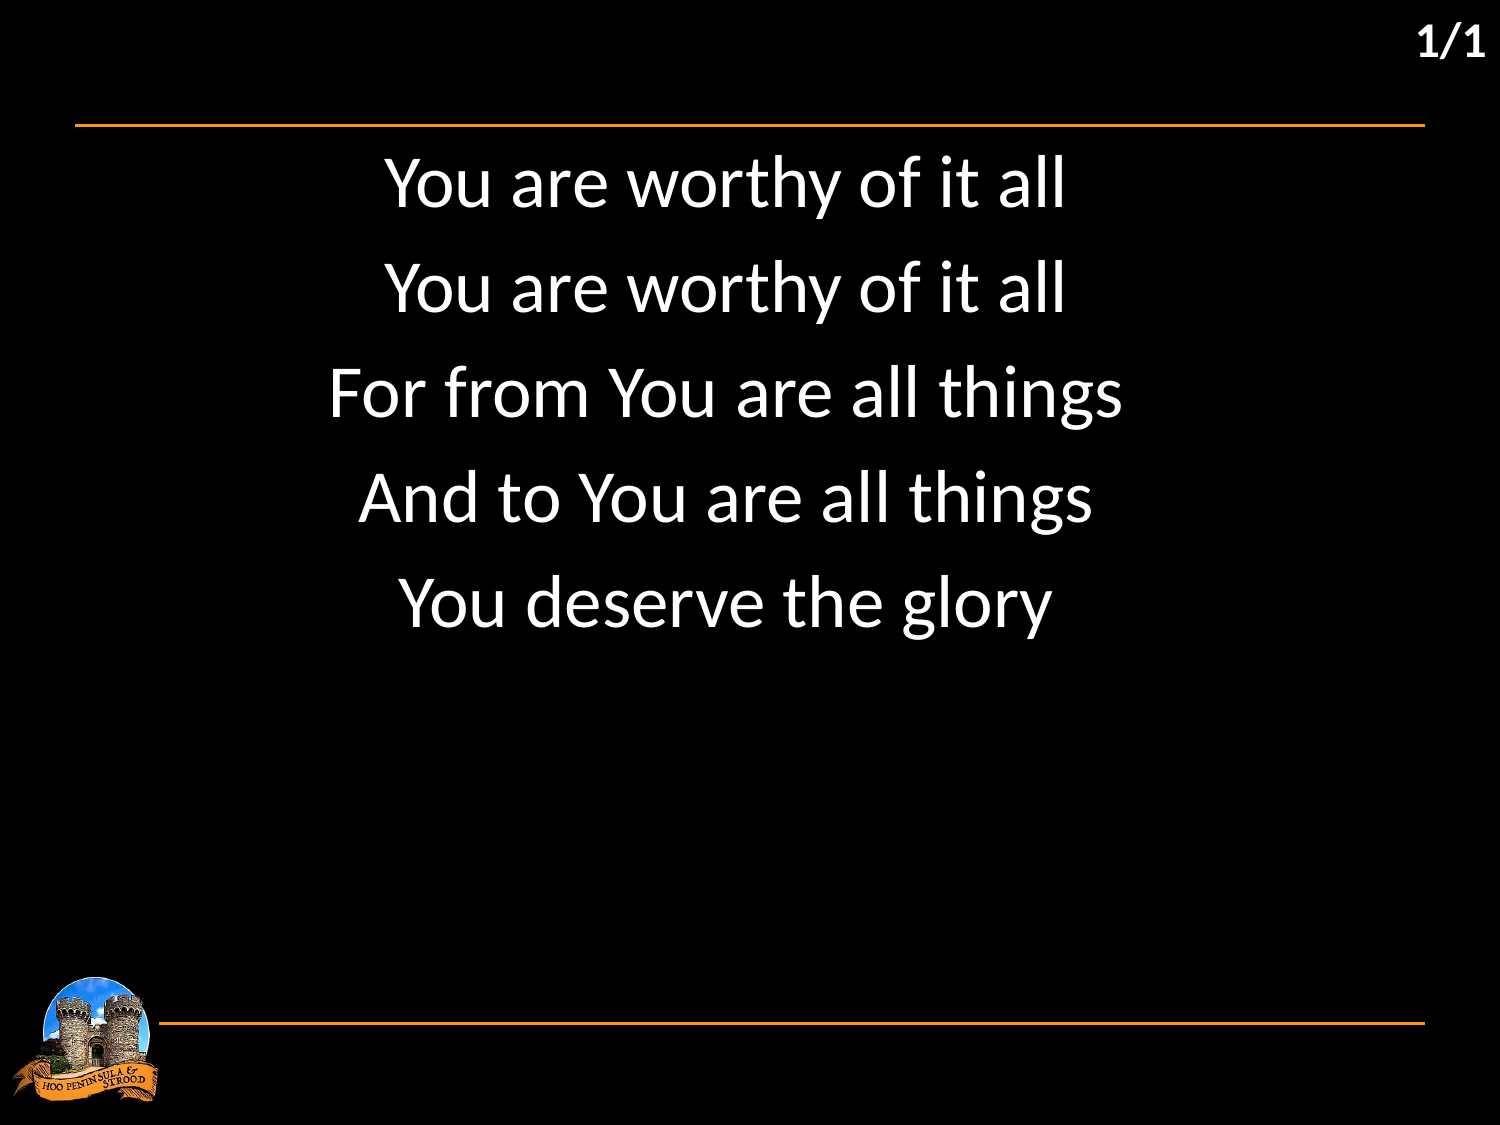

1/1
You are worthy of it all
You are worthy of it all
For from You are all things
And to You are all things
You deserve the glory